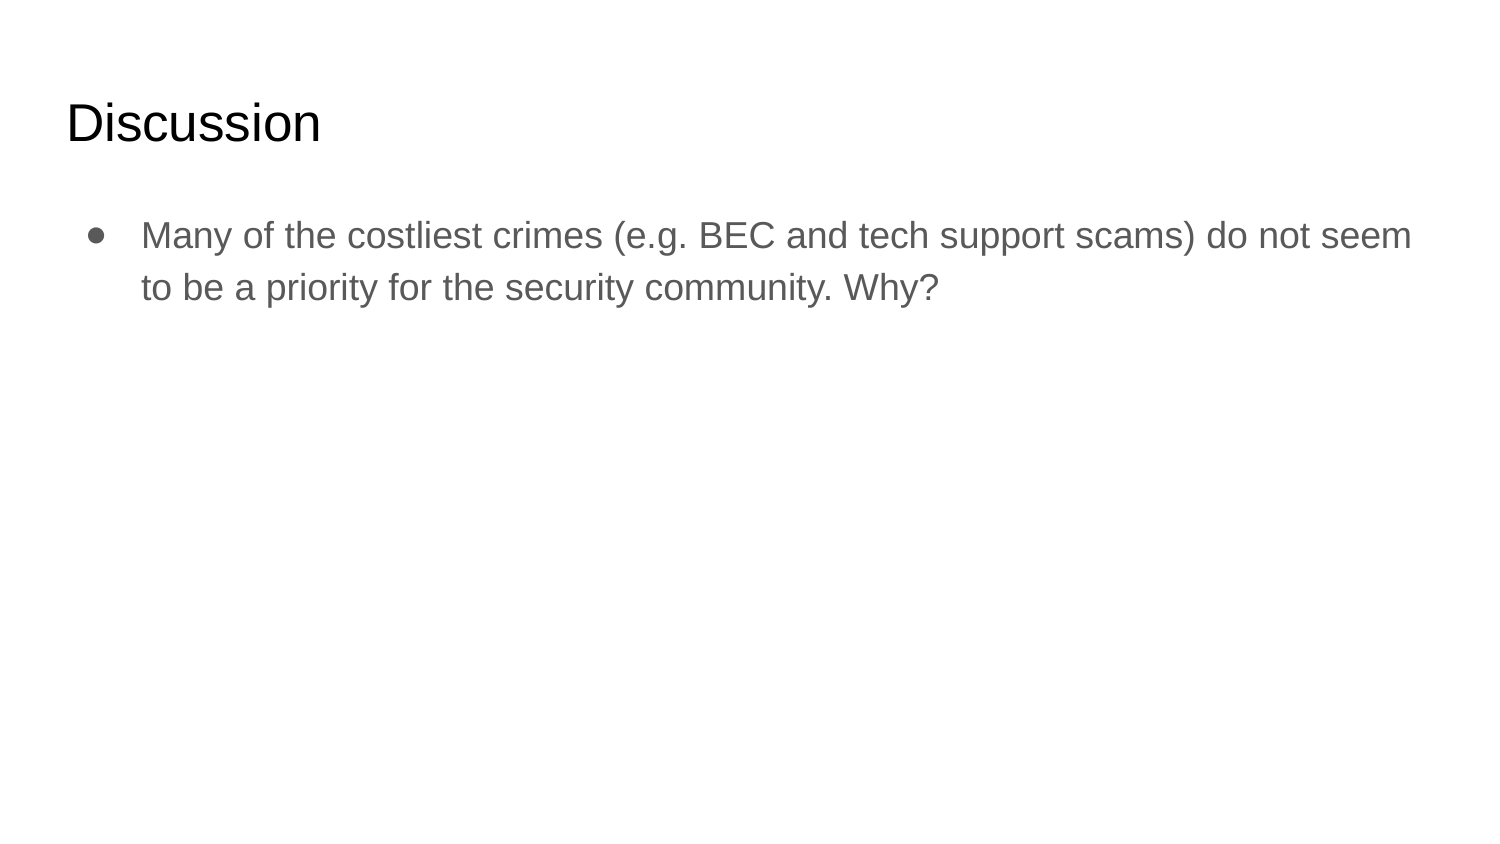

# Discussion
Many of the costliest crimes (e.g. BEC and tech support scams) do not seem to be a priority for the security community. Why?